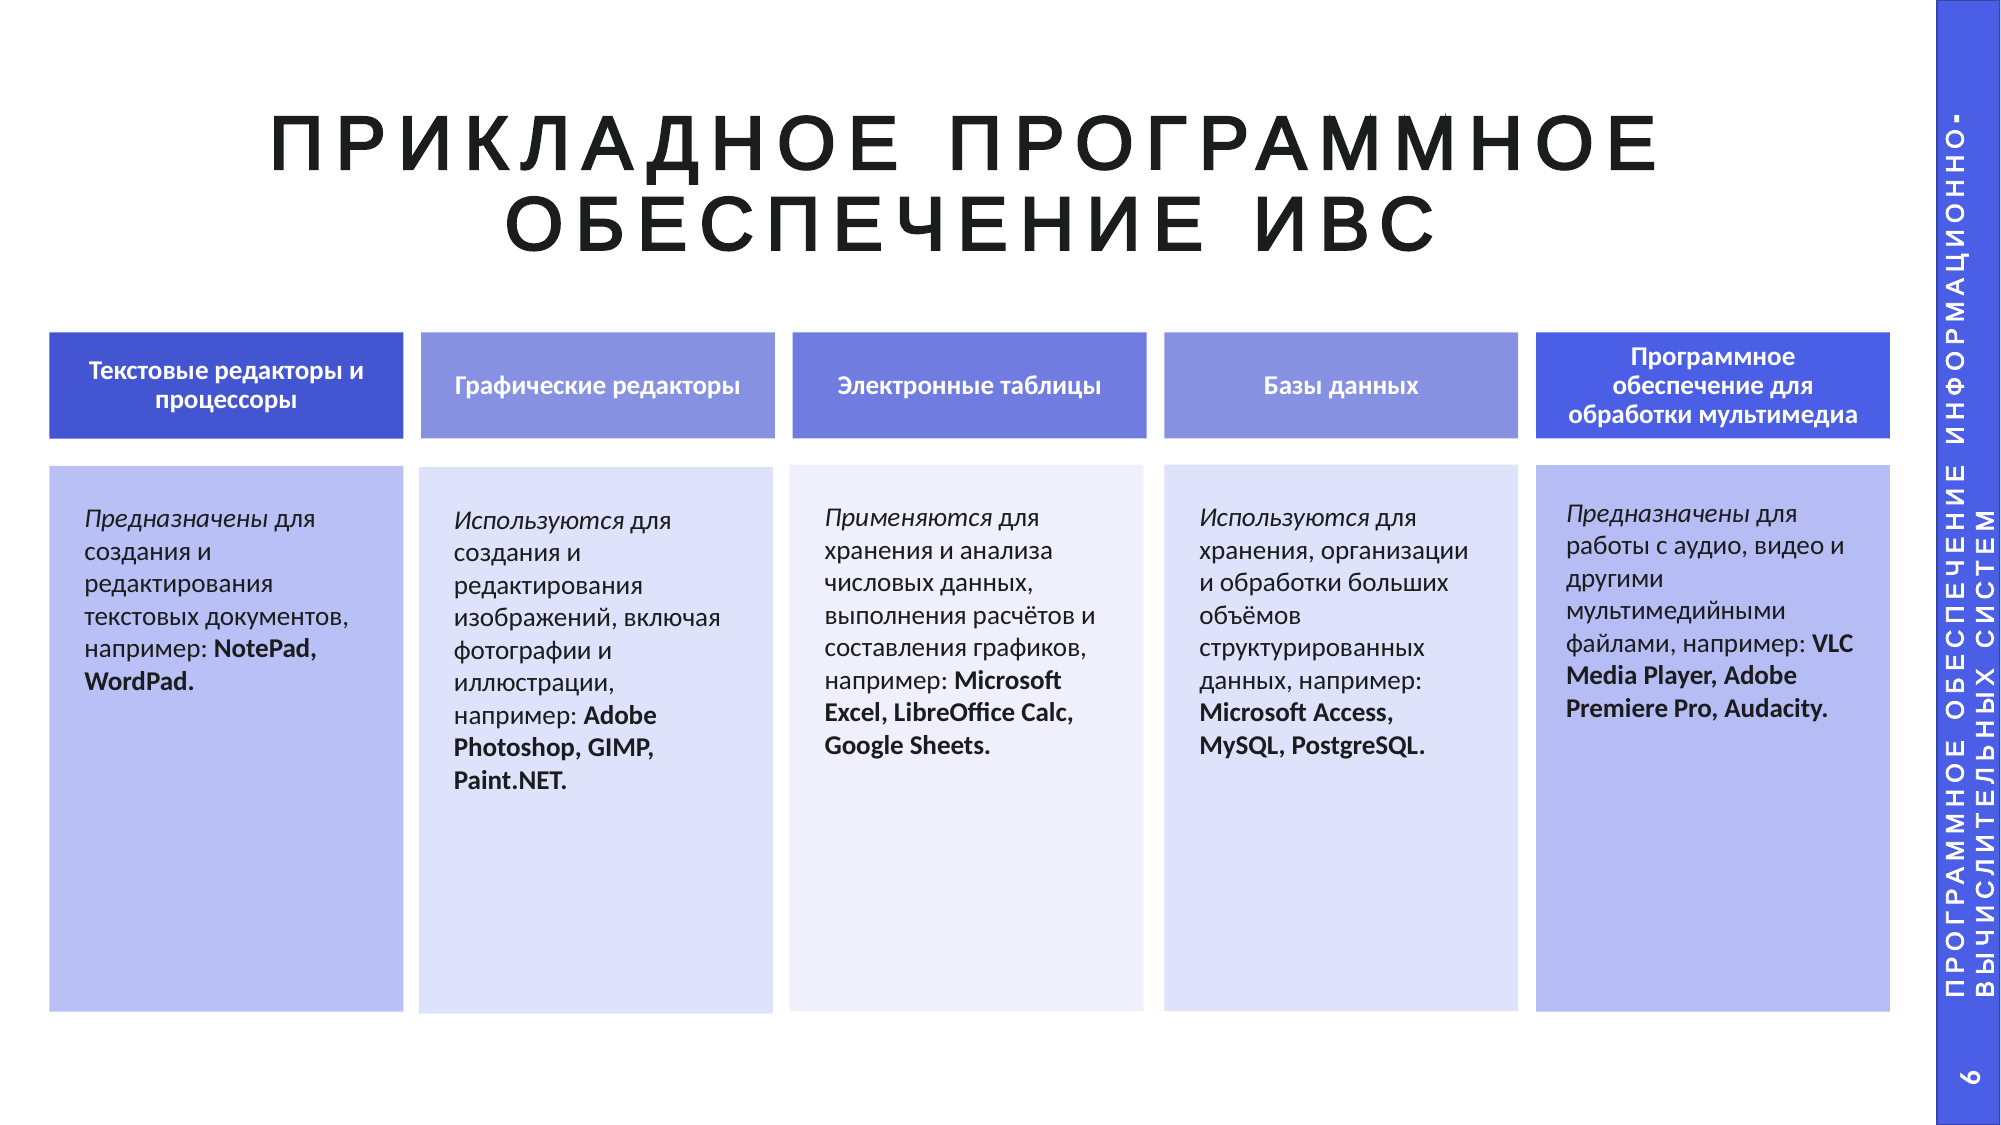

# ПРИКЛАДНОЕ ПРОГРАММНОЕ ОБЕСПЕЧЕНИЕ ИВС
Текстовые редакторы и процессоры
Предназначены для создания и редактирования текстовых документов, например: NotePad, WordPad.
Графические редакторы
Используются для создания и редактирования изображений, включая фотографии и иллюстрации, например: Adobe Photoshop, GIMP, Paint.NET.
Электронные таблицы
Применяются для хранения и анализа числовых данных, выполнения расчётов и составления графиков, например: Microsoft Excel, LibreOffice Calc, Google Sheets.
Базы данных
Используются для хранения, организации и обработки больших объёмов структурированных данных, например: Microsoft Access, MySQL, PostgreSQL.
Программное обеспечение для обработки мультимедиа
Предназначены для работы с аудио, видео и другими мультимедийными файлами, например: VLC Media Player, Adobe Premiere Pro, Audacity.
Программное обеспечение информационно-вычислительных систем
6